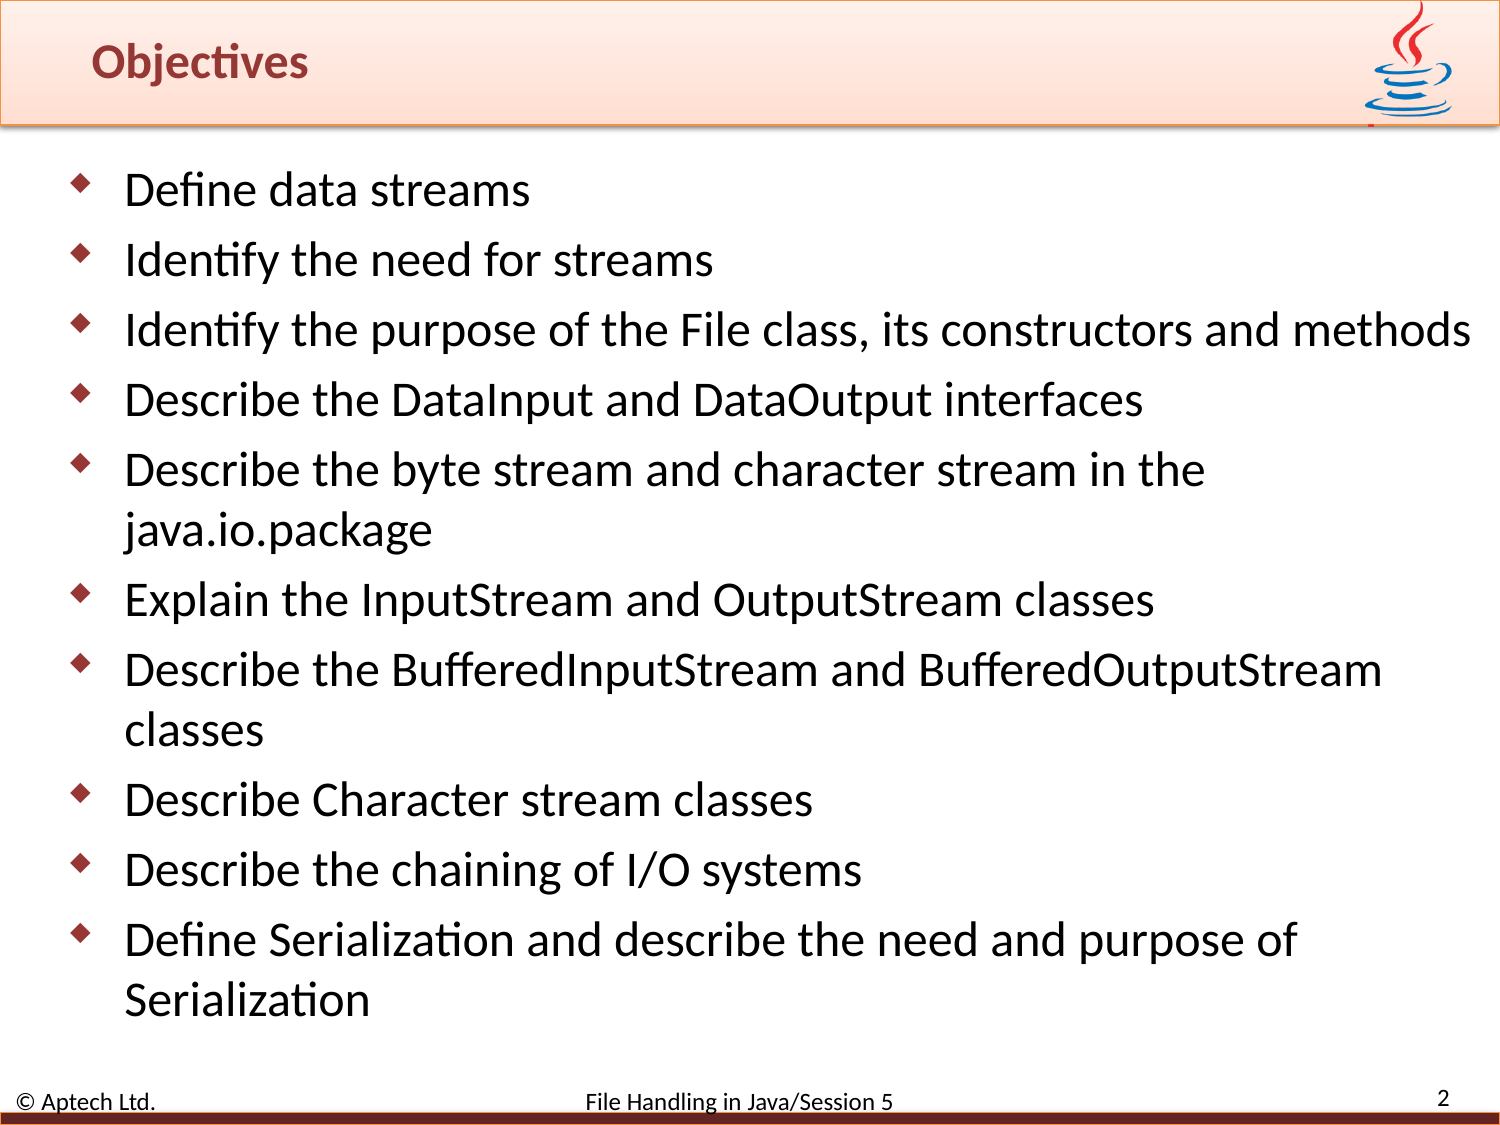

# Objectives
Define data streams
Identify the need for streams
Identify the purpose of the File class, its constructors and methods
Describe the DataInput and DataOutput interfaces
Describe the byte stream and character stream in the java.io.package
Explain the InputStream and OutputStream classes
Describe the BufferedInputStream and BufferedOutputStream classes
Describe Character stream classes
Describe the chaining of I/O systems
Define Serialization and describe the need and purpose of Serialization

2
© Aptech Ltd.                                                                           File Handling in Java/Session 5